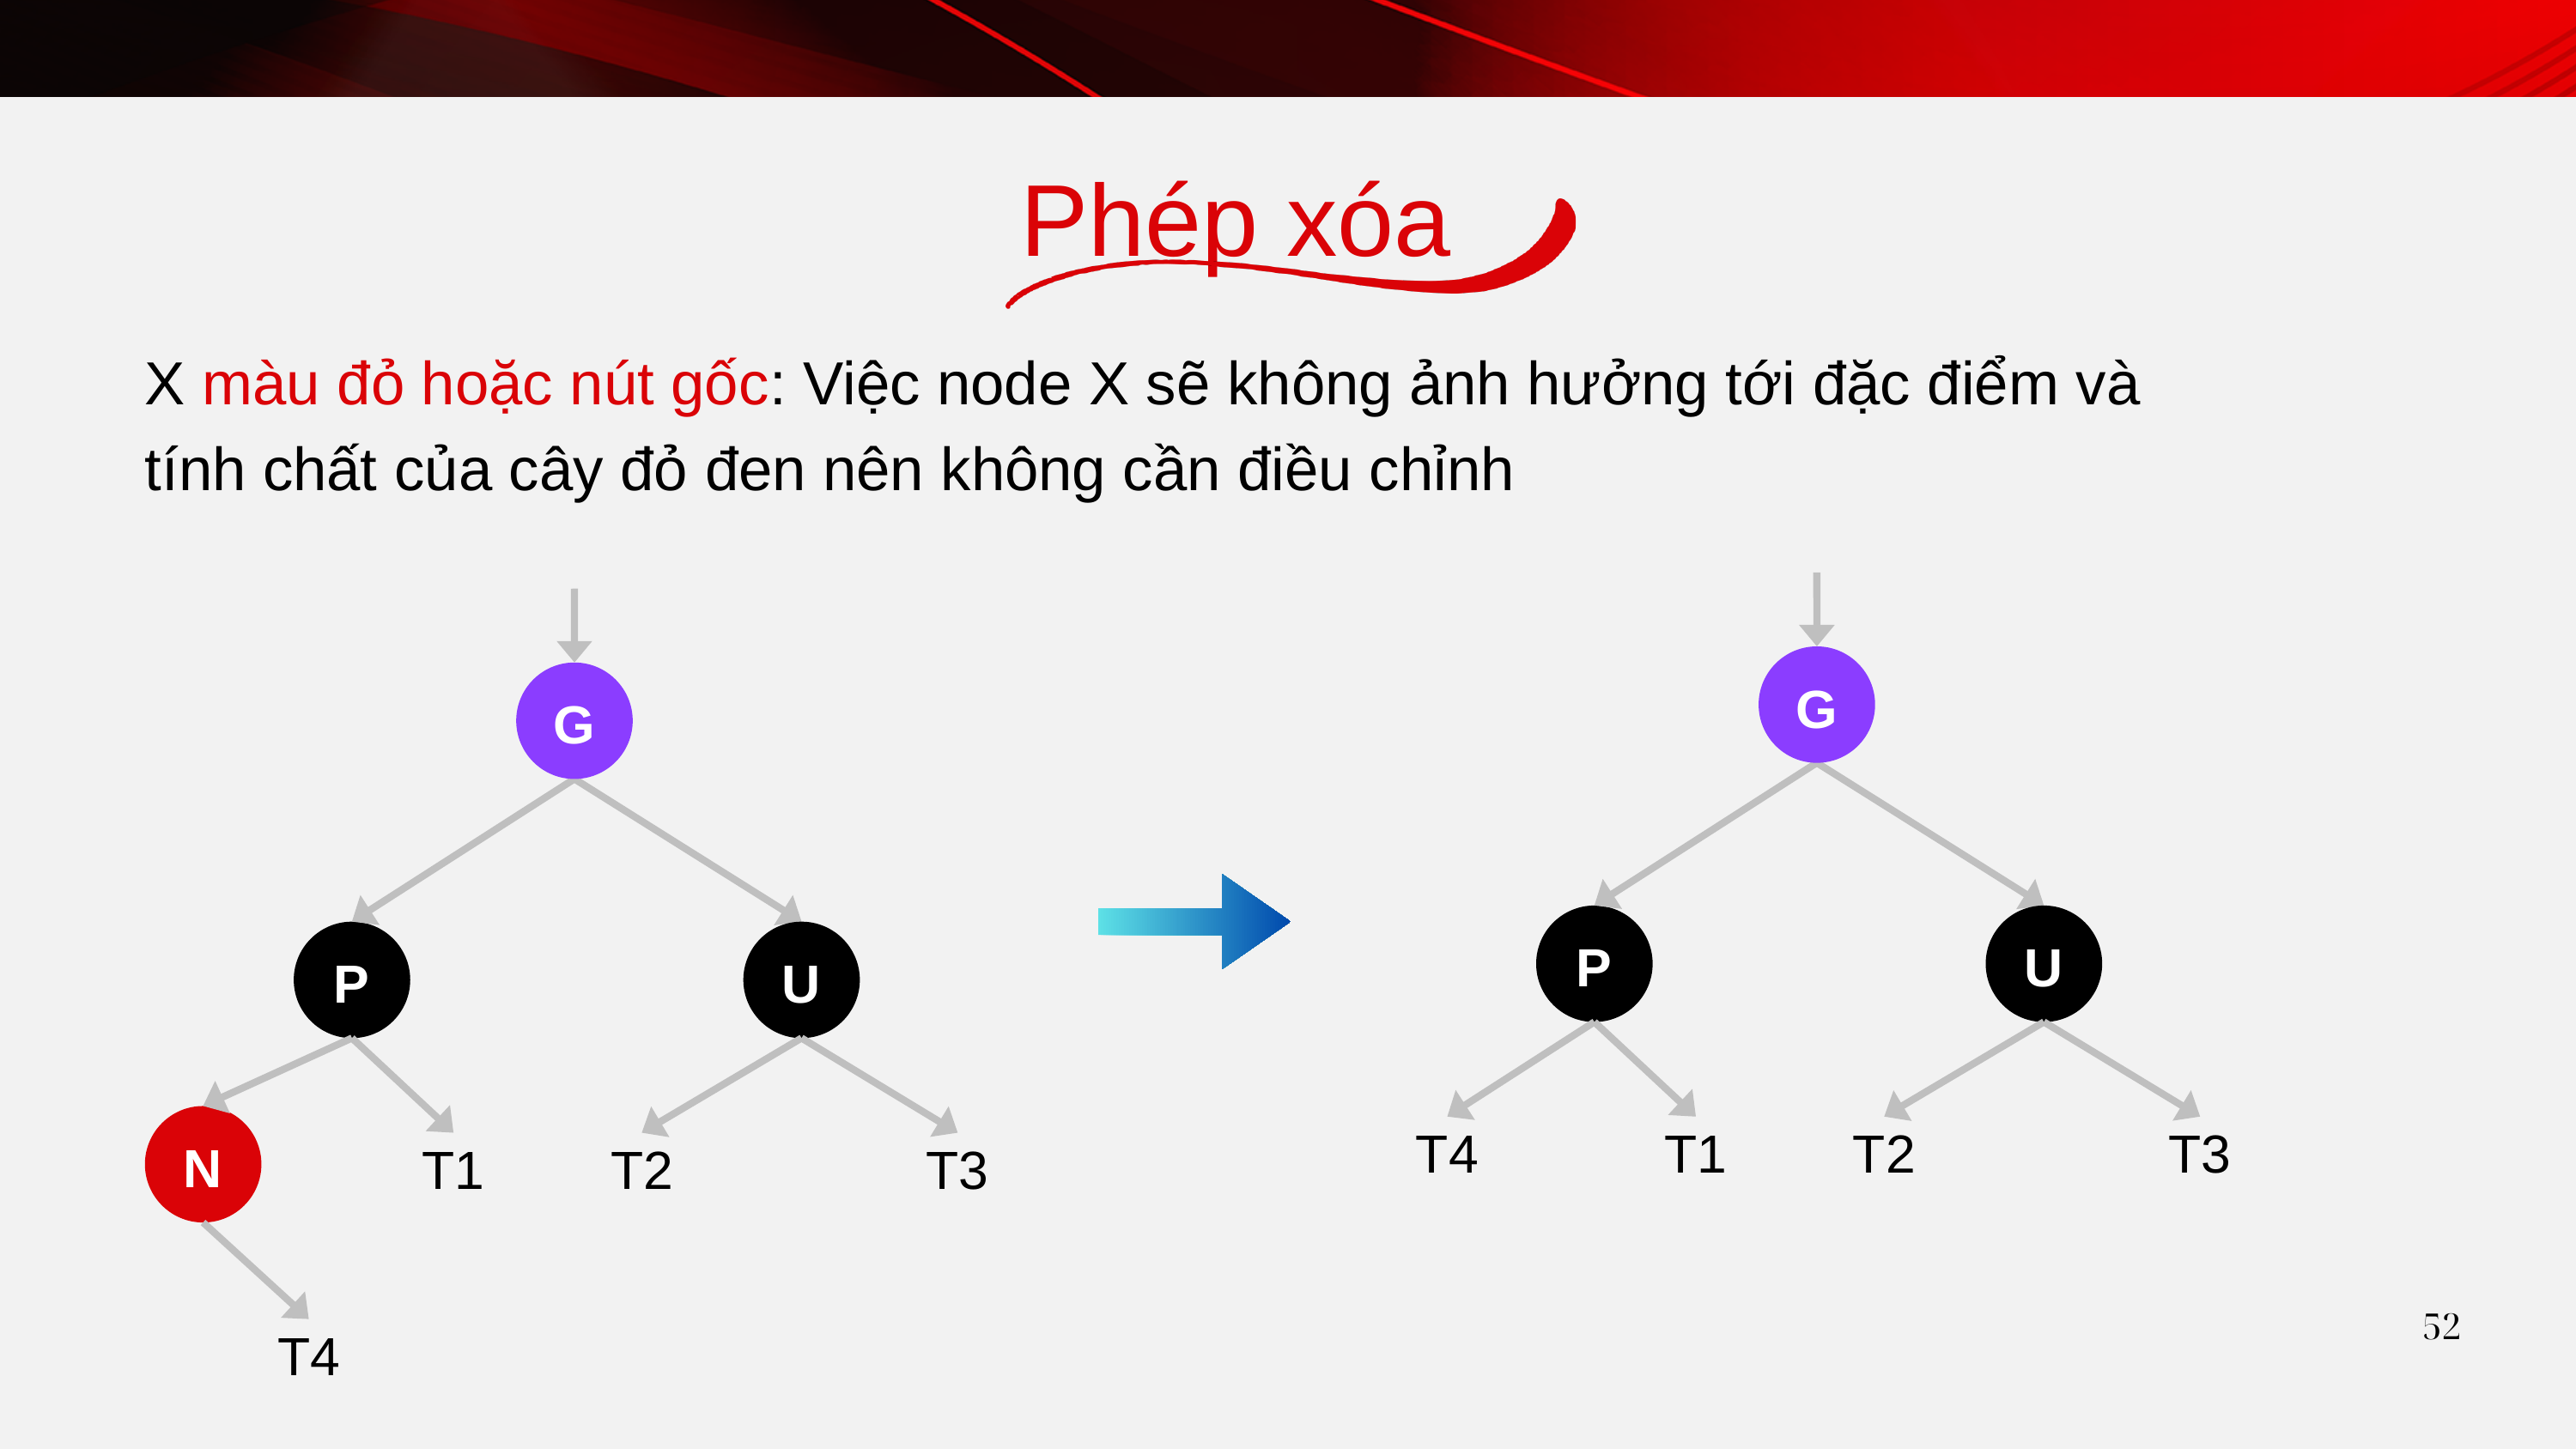

Phép xóa

X màu đỏ hoặc nút gốc: Việc node X sẽ không ảnh hưởng tới đặc điểm và tính chất của cây đỏ đen nên không cần điều chỉnh

G

P

U

T4
T1
T2
T3

G

P

U

N
T1
T2
T3

T4

52